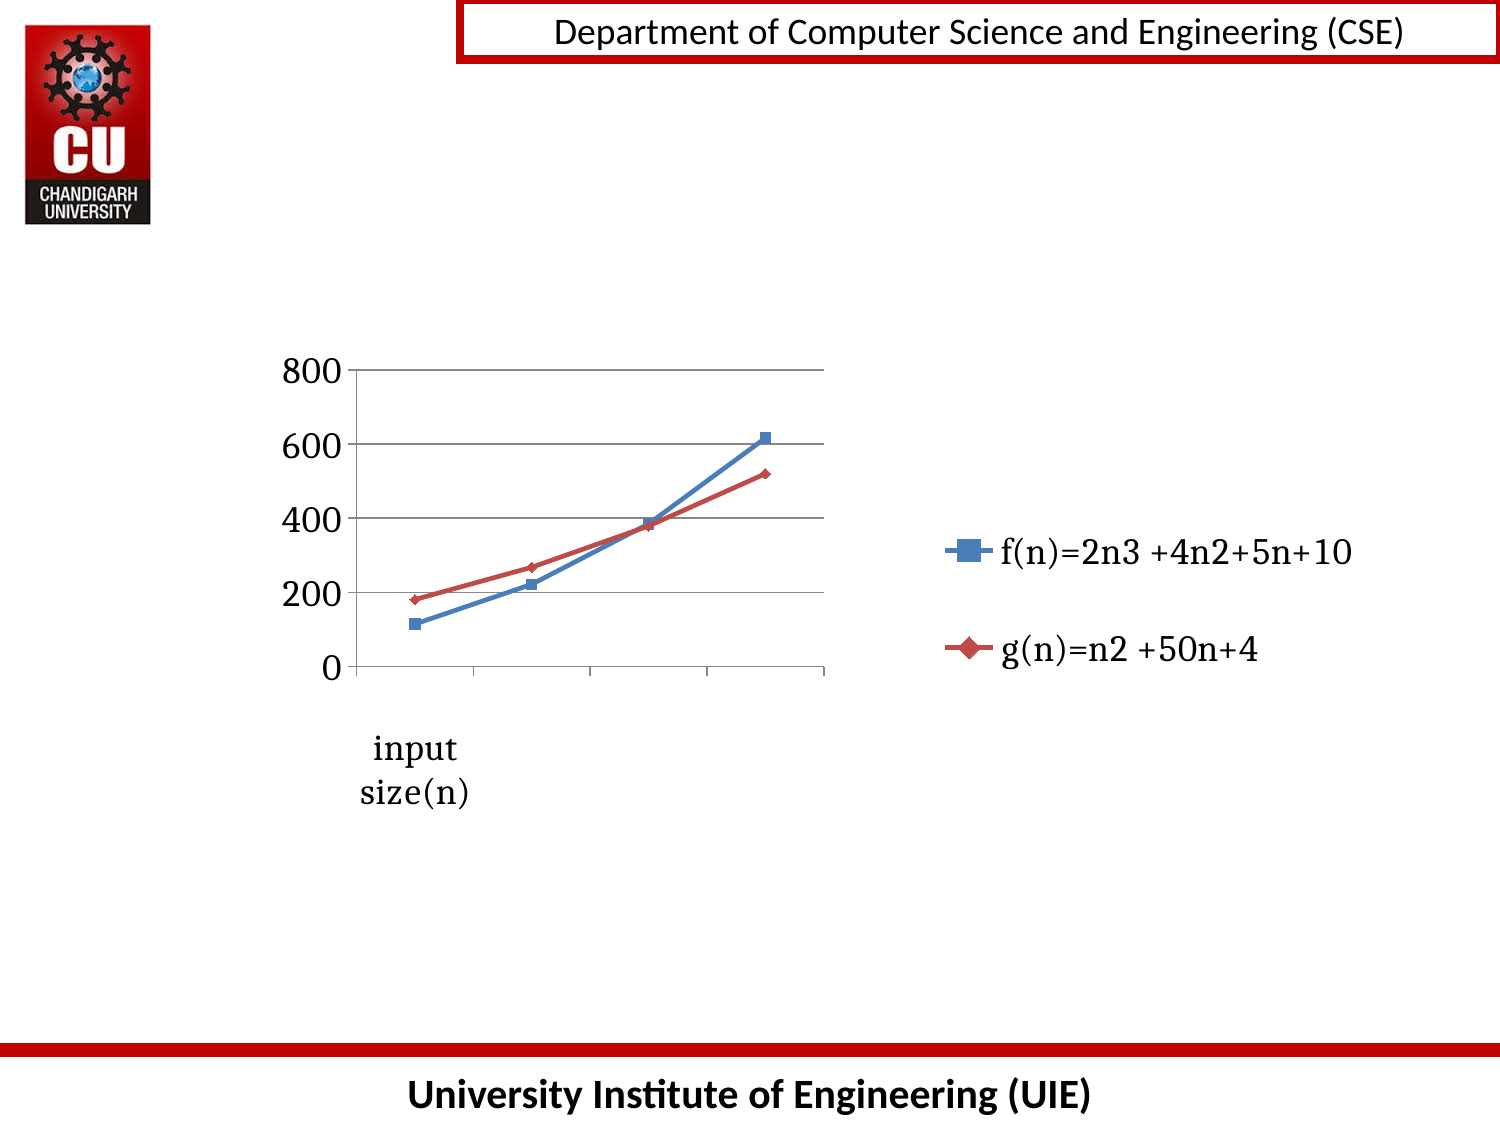

#

### Chart

| Category | f(n)=2n3 +4n2+5n+10  | g(n)=n2 +50n+4 |
|---|---|---|
|        input size(n) | 115.0 | 181.0 |